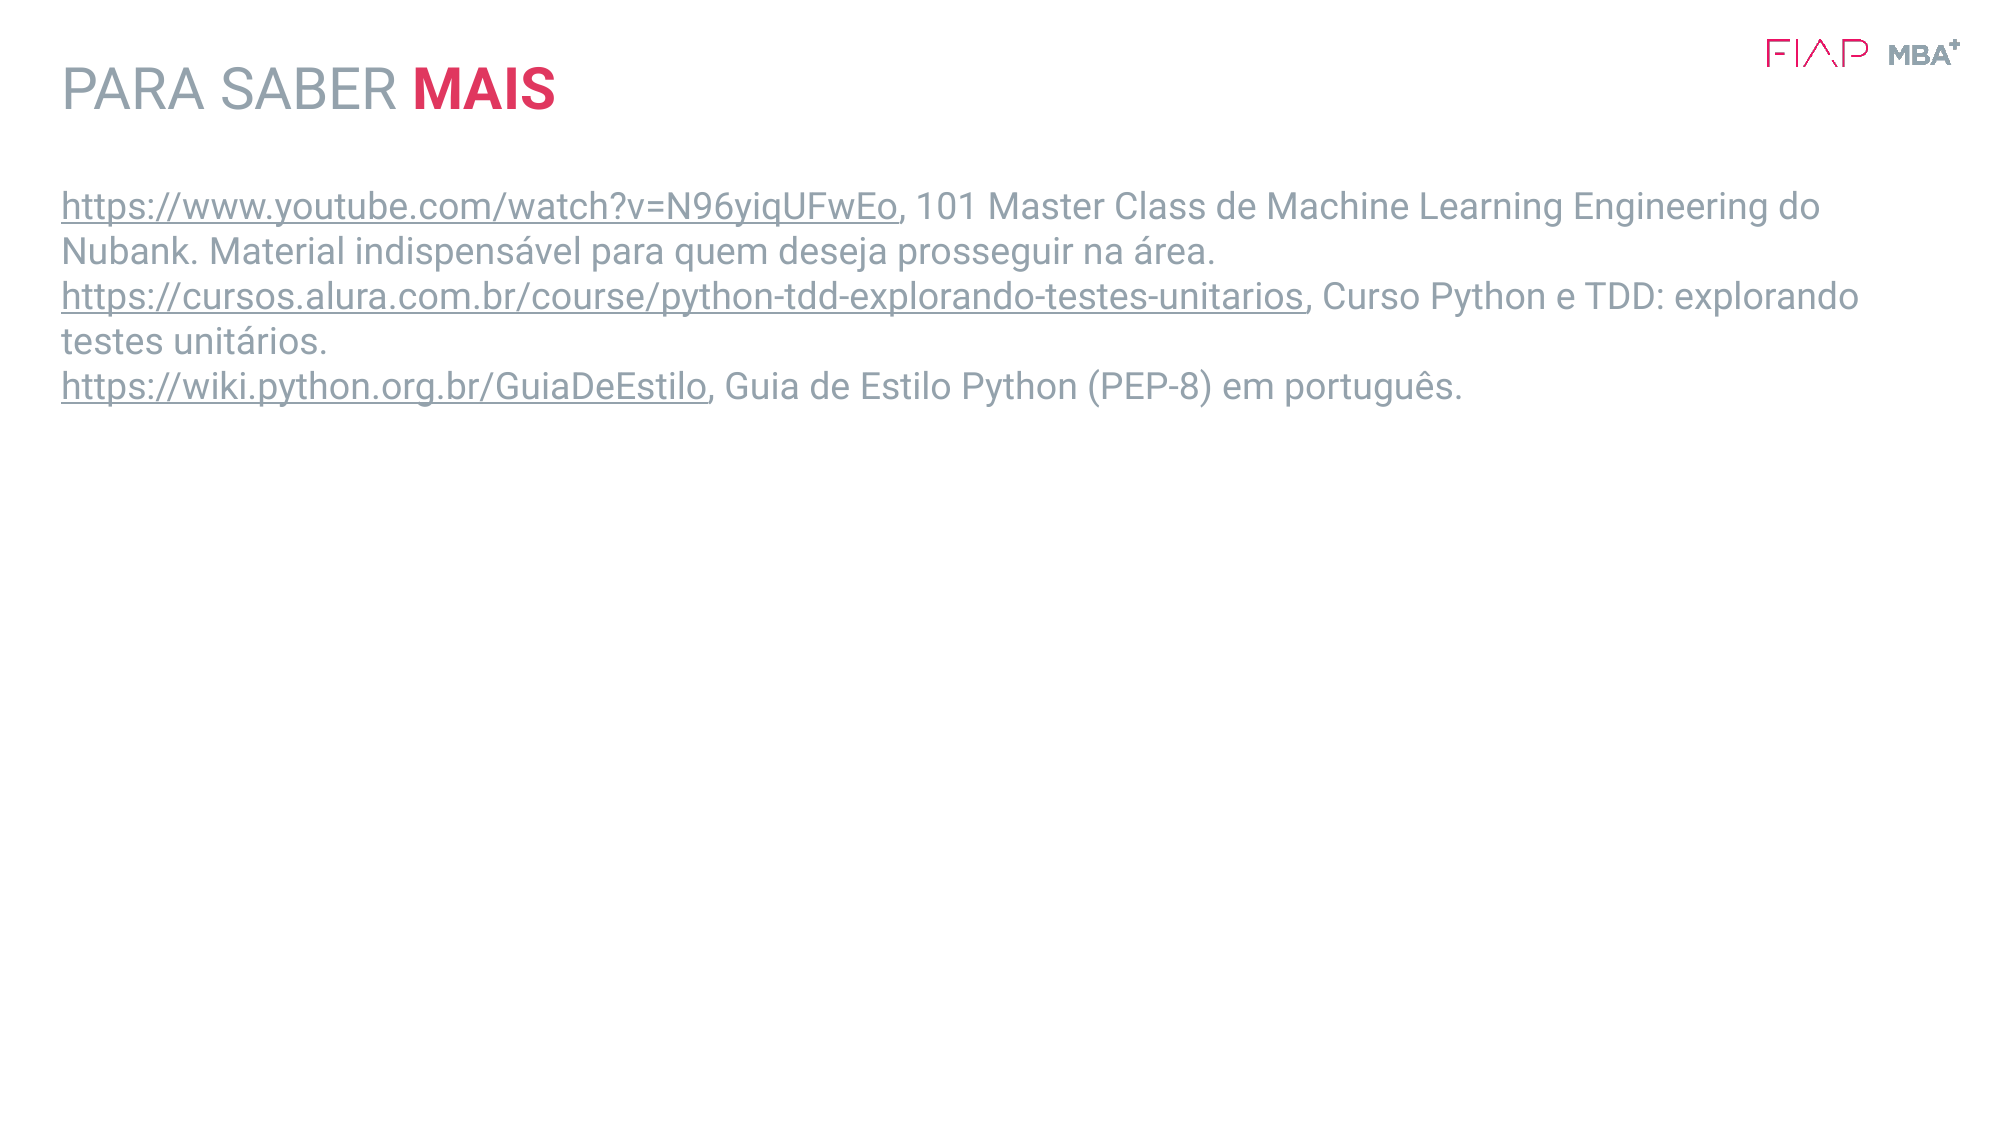

# PARA SABER MAIS
https://www.youtube.com/watch?v=N96yiqUFwEo, 101 Master Class de Machine Learning Engineering do Nubank. Material indispensável para quem deseja prosseguir na área.
https://cursos.alura.com.br/course/python-tdd-explorando-testes-unitarios, Curso Python e TDD: explorando testes unitários.
https://wiki.python.org.br/GuiaDeEstilo, Guia de Estilo Python (PEP-8) em português.